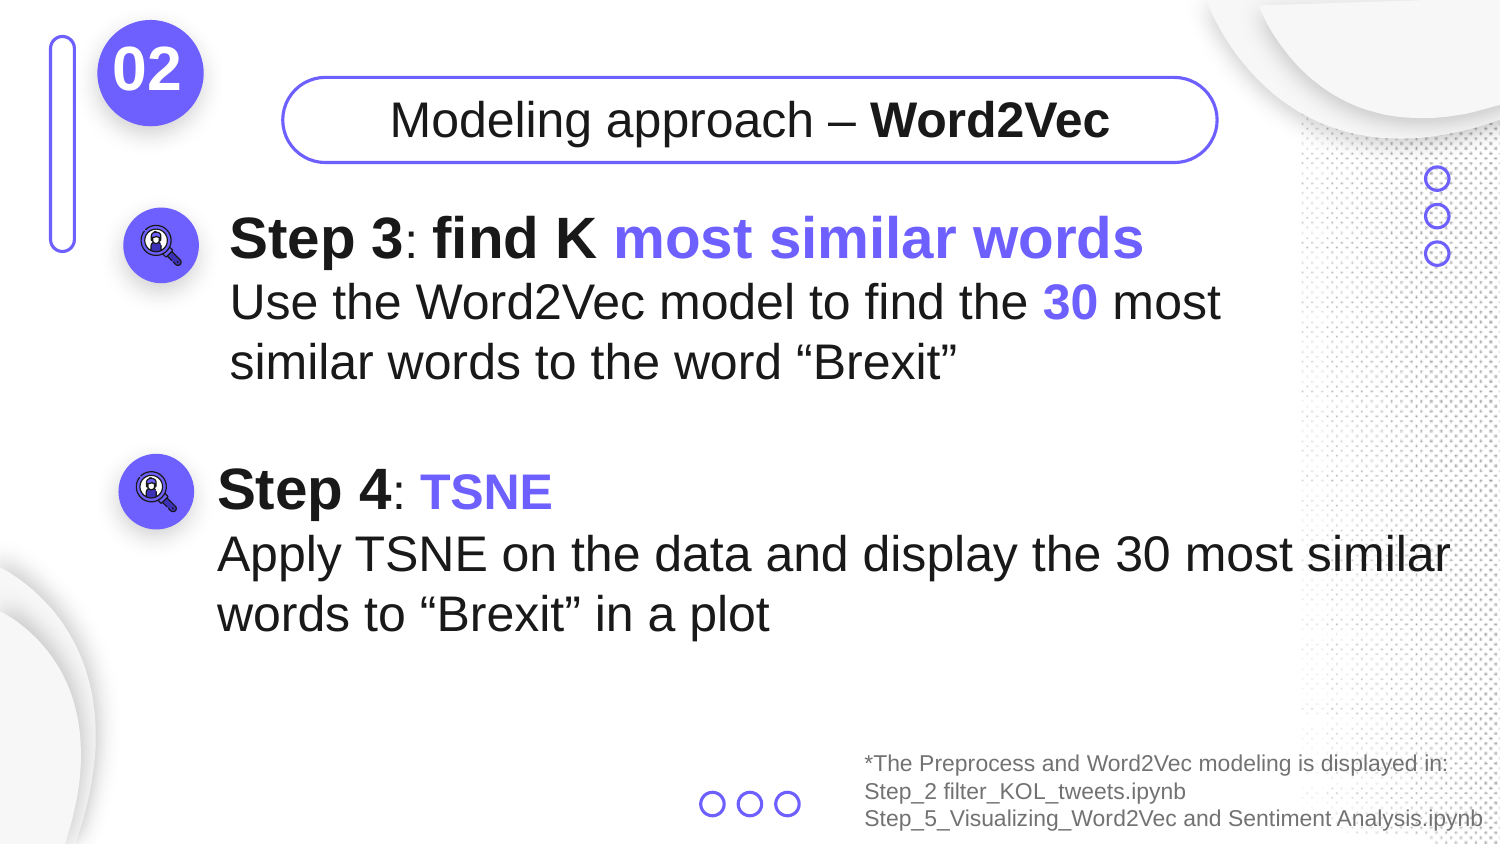

02
# Modeling approach – Word2Vec
Step 3: find K most similar words
Use the Word2Vec model to find the 30 most similar words to the word “Brexit”

Step 4: TSNE
Apply TSNE on the data and display the 30 most similar words to “Brexit” in a plot

*The Preprocess and Word2Vec modeling is displayed in:
Step_2 filter_KOL_tweets.ipynb
Step_5_Visualizing_Word2Vec and Sentiment Analysis.ipynb